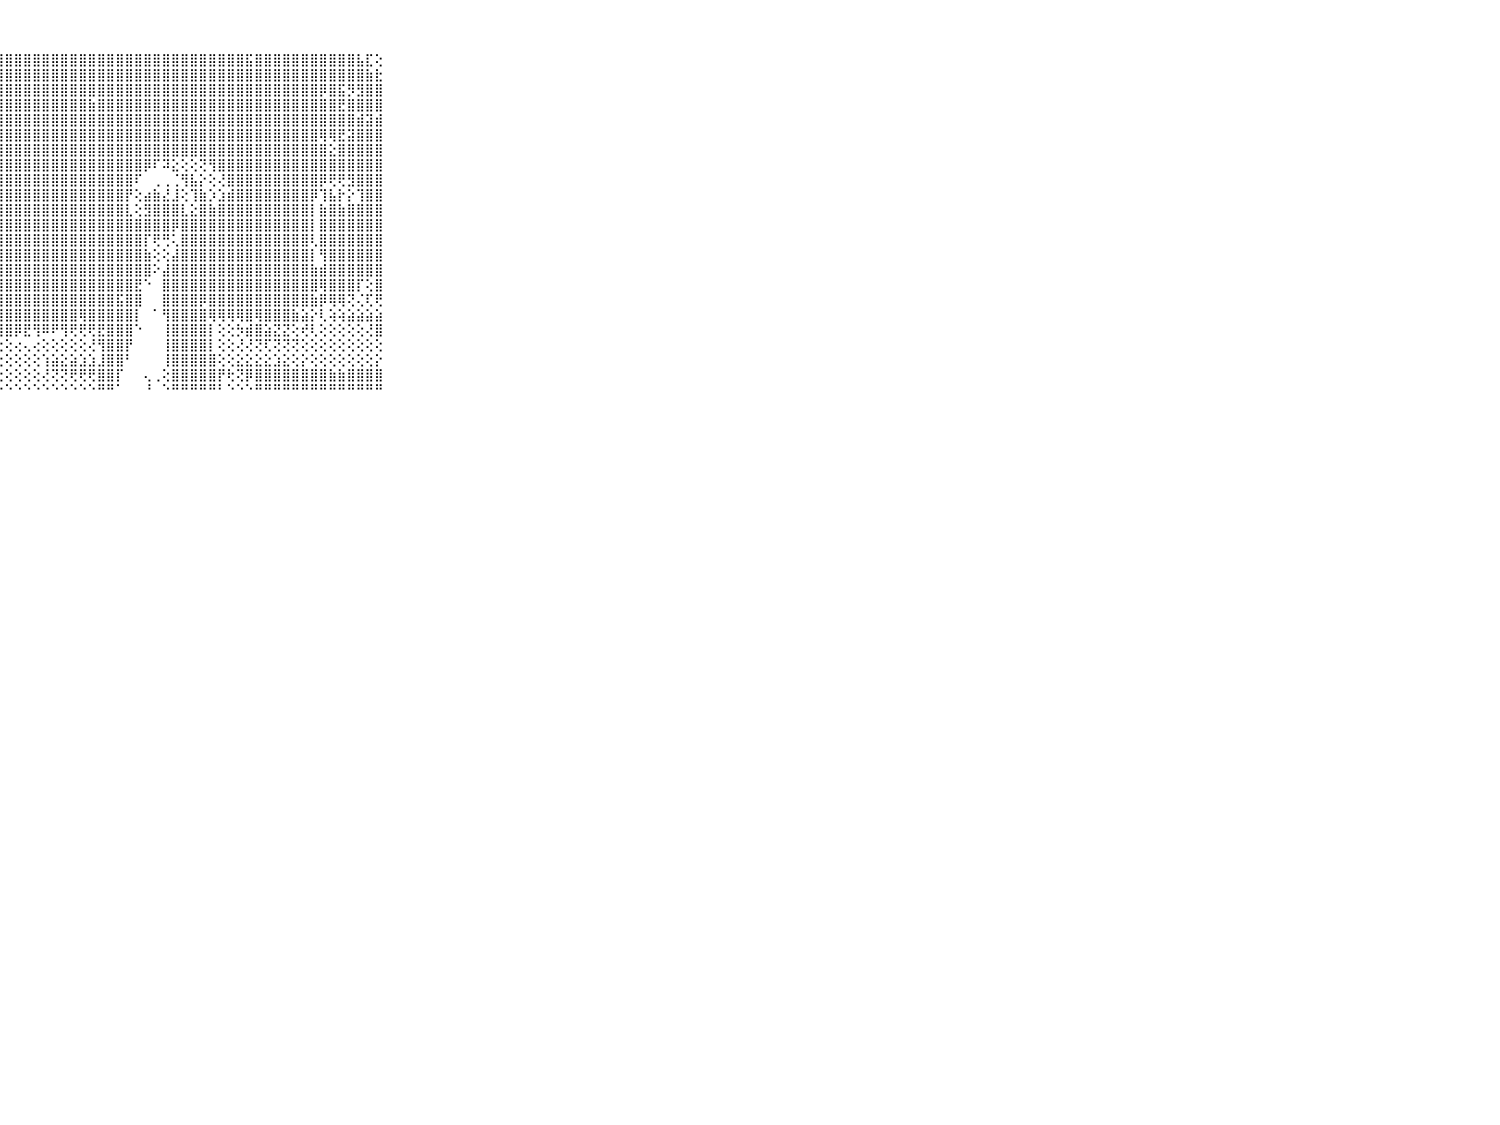

⠀⠀⠀⠀⠀⠀⠀⠀⠀⠀⠀⣽⣿⣻⣿⣿⣿⣿⣿⣿⣿⣿⣿⣿⣿⣿⣿⣿⣿⣿⣿⣿⣿⣿⣿⣿⣿⣿⣿⣿⣿⣿⣿⣿⣿⣿⣿⣿⣿⣿⣿⣿⣿⣿⣯⣿⣿⣿⣿⣿⣿⣿⣿⣿⣿⣿⣧⣏⢕⠀⠀⠀⠀⠀⠀⠀⠀⠀⠀⠀⠀
⠀⠀⠀⠀⠀⠀⠀⠀⠀⠀⠀⣿⣿⣿⣿⣿⣿⣿⣿⣿⣿⣿⣟⣿⣿⣿⣿⣿⣿⣿⣿⣿⣿⣿⣿⣿⣿⣿⣿⣿⣿⣿⣿⣿⣿⣿⣿⣿⣿⣿⣿⣿⣿⣿⣿⣿⣿⣿⣿⣿⣿⣿⣿⣿⣿⣿⣿⣷⣗⠀⠀⠀⠀⠀⠀⠀⠀⠀⠀⠀⠀
⠀⠀⠀⠀⠀⠀⠀⠀⠀⠀⠀⣿⣿⣿⣿⣿⣿⣿⣿⣿⣿⣿⣿⣿⣿⣿⣿⣿⣿⣿⣿⣿⣿⣿⣿⣿⣿⣿⣿⣿⣿⣿⣿⣿⣿⣿⣿⣿⣿⣿⣿⣿⣿⣿⣿⣿⣿⣿⣿⣿⣿⣿⡿⣿⣯⡻⣻⣿⣿⠀⠀⠀⠀⠀⠀⠀⠀⠀⠀⠀⠀
⠀⠀⠀⠀⠀⠀⠀⠀⠀⠀⠀⣿⣿⣿⣿⣿⣿⣿⣿⣿⣿⣿⣿⣿⣿⣿⣿⣿⣿⣿⣿⣿⣿⣿⣿⣿⣿⣷⣿⣿⣿⣿⣿⣿⣿⣿⣿⣿⣿⣿⣿⣿⣿⣿⣿⣿⣿⣿⣿⣿⣿⣿⣿⣿⣟⣿⣿⣿⣿⠀⠀⠀⠀⠀⠀⠀⠀⠀⠀⠀⠀
⠀⠀⠀⠀⠀⠀⠀⠀⠀⠀⠀⣿⣿⣿⣿⣿⣿⣿⣿⣿⣿⣿⣿⣿⣿⣿⣿⣿⣿⣿⣿⣿⣿⣿⣿⣿⣿⣿⣿⣿⣿⣿⣿⣿⣿⣿⣿⣿⣿⣿⣿⣿⣿⣿⣿⣿⣿⣿⣿⣿⣿⣿⣿⣿⣿⣿⣾⣽⣾⠀⠀⠀⠀⠀⠀⠀⠀⠀⠀⠀⠀
⠀⠀⠀⠀⠀⠀⠀⠀⠀⠀⠀⣿⣿⡿⢟⢏⢝⢕⣕⡕⢜⢝⢻⢿⣿⣿⣿⣿⣿⣿⣿⣿⣿⣿⣿⣿⣿⣿⣿⣿⣿⣿⣿⣿⣿⣿⣿⣿⣿⣿⣿⣿⣿⣿⣿⣿⣿⣿⣿⣿⣿⣿⢿⢿⣟⣽⣿⣿⣿⠀⠀⠀⠀⠀⠀⠀⠀⠀⠀⠀⠀
⠀⠀⠀⠀⠀⠀⠀⠀⠀⠀⠀⢟⢕⠗⢖⠦⢤⢤⢤⢥⡍⠗⢵⡕⢝⢿⣿⣿⣿⣿⣿⣿⣿⣿⣿⣿⣿⣿⣿⣿⣿⣿⣿⣿⣿⣿⣿⣿⣿⣿⣿⣿⣿⣿⣿⣿⣿⣿⣿⣿⣿⣿⣿⣕⣿⣿⣿⣿⣿⠀⠀⠀⠀⠀⠀⠀⠀⠀⠀⠀⠀
⠀⠀⠀⠀⠀⠀⠀⠀⠀⠀⠀⢕⢕⢕⢕⢕⢔⢕⢕⢅⢕⢕⢕⢝⢧⡕⢻⣿⣿⣿⣿⣿⣿⣿⣿⣿⣿⣿⣿⣿⣿⣿⣿⡿⠏⠽⣕⢕⢕⢝⢻⣿⣿⣿⣿⣿⣿⣿⣿⣿⣿⣿⣿⣿⣿⣿⣿⣿⣿⠀⠀⠀⠀⠀⠀⠀⠀⠀⠀⠀⠀
⠀⠀⠀⠀⠀⠀⠀⠀⠀⠀⠀⣷⣵⣵⣵⣕⣕⢕⢕⢕⢕⢕⢕⢕⢜⢿⡕⢿⣿⣿⣿⣿⣿⣿⣿⣿⣿⣿⣿⣿⣿⣿⠏⠀⢀⢀⢈⢻⣧⡕⢕⢜⣿⣿⣿⣿⣿⣿⣿⣿⣿⣿⡿⢟⢟⣻⣿⣿⣿⠀⠀⠀⠀⠀⠀⠀⠀⠀⠀⠀⠀
⠀⠀⠀⠀⠀⠀⠀⠀⠀⠀⠀⣿⣿⣿⣿⣿⣿⣿⣿⣿⣷⣷⣧⣵⣵⣸⣏⢸⣿⣿⣿⣿⣿⣿⣿⣿⣿⣿⣿⣿⣿⡟⢕⣴⣷⣜⣸⢕⢹⣷⡱⣱⣾⣿⣿⣿⣿⣿⣿⣿⣿⡿⢹⣧⡗⡕⢹⣿⣿⠀⠀⠀⠀⠀⠀⠀⠀⠀⠀⠀⠀
⠀⠀⠀⠀⠀⠀⠀⠀⠀⠀⠀⣿⣿⣿⣿⣿⣿⣿⣿⣿⣿⣿⣿⣿⣿⣿⣟⢸⣿⣿⣿⣿⣿⣿⣿⣿⣿⣿⣿⣿⣿⣇⢕⣻⣿⣿⣿⣇⣕⣿⣷⣿⣿⣿⣿⣿⣿⣿⣿⣿⣿⡇⣷⣿⣷⣿⣿⣿⣿⠀⠀⠀⠀⠀⠀⠀⠀⠀⠀⠀⠀
⠀⠀⠀⠀⠀⠀⠀⠀⠀⠀⠀⣿⣿⣿⣿⣿⣿⣿⣿⣿⣿⣿⣿⣿⣿⣿⡏⢸⣿⣿⣿⣿⣿⣿⣿⣿⣿⣿⣿⣿⣿⣿⣿⣿⣿⣿⡿⣿⣿⣿⣿⣿⣿⣿⣿⣿⣿⣿⣿⣿⣿⡇⣿⣿⣿⣿⣿⣿⣿⠀⠀⠀⠀⠀⠀⠀⠀⠀⠀⠀⠀
⠀⠀⠀⠀⠀⠀⠀⠀⠀⠀⠀⣿⣿⣿⣿⣿⣿⣿⣿⣿⣿⣿⣿⣿⣿⣿⡯⢸⣿⣿⣿⣿⣿⣿⣿⣿⣿⣿⣿⣿⣿⣿⣿⡏⢟⢛⢅⣿⣿⣿⣿⣿⣿⣿⣿⣿⣿⣿⣿⣿⣿⢇⣿⣿⣿⣿⣿⣿⣿⠀⠀⠀⠀⠀⠀⠀⠀⠀⠀⠀⠀
⠀⠀⠀⠀⠀⠀⠀⠀⠀⠀⠀⣿⣿⣿⣿⣿⣿⣿⣿⣿⣿⣿⣿⣿⣿⣿⢕⣿⣿⣿⣿⣿⣿⣿⣿⣿⣿⣿⣿⣿⣿⣿⣿⣷⢕⢕⣼⣿⣿⣿⣿⣿⣿⣿⣿⣿⣿⣿⣿⣿⣿⡇⢻⣿⣿⣿⣿⣿⣿⠀⠀⠀⠀⠀⠀⠀⠀⠀⠀⠀⠀
⠀⠀⠀⠀⠀⠀⠀⠀⠀⠀⠀⣿⣿⣿⣿⣿⣿⣿⣿⣿⣿⣿⣿⣿⣿⣿⢕⣿⣿⣿⣿⣿⣿⣿⣿⣿⣿⣿⣿⣿⣿⣿⣿⣿⠕⣼⣿⣿⣿⣿⣿⣿⣿⣿⣿⣿⣿⣿⣿⣿⣿⣷⣾⣿⣿⣿⣿⣿⣿⠀⠀⠀⠀⠀⠀⠀⠀⠀⠀⠀⠀
⠀⠀⠀⠀⠀⠀⠀⠀⠀⠀⠀⣿⣿⣿⣿⣿⣿⣿⣿⣿⣿⣿⣿⣿⣿⣿⢕⣿⣿⣿⣿⣿⣿⣿⣿⣿⣿⣿⣿⣿⣿⣿⣟⠑⠀⣿⣿⣿⣿⣿⣿⣿⣿⣿⣿⣿⣿⣿⣿⣿⣿⣿⢿⣿⣿⣿⡏⢕⣿⠀⠀⠀⠀⠀⠀⠀⠀⠀⠀⠀⠀
⠀⠀⠀⠀⠀⠀⠀⠀⠀⠀⠀⣿⣿⣿⣿⣿⣿⣿⣿⣿⣿⣿⣿⣿⣿⣿⢕⣿⣿⣿⣿⣿⣿⣿⣿⣿⣿⣿⣿⣿⣯⣿⣿⠀⠀⣿⣿⣿⣿⡿⣿⣿⣿⣿⣿⣿⣿⣿⣿⣿⣿⣷⡿⢿⢿⢝⢌⢏⢟⠀⠀⠀⠀⠀⠀⠀⠀⠀⠀⠀⠀
⠀⠀⠀⠀⠀⠀⠀⠀⠀⠀⠀⢿⢿⢿⢿⢿⢿⢿⢿⢿⢿⢿⢿⢿⢿⢟⢕⣿⣿⣿⣿⣿⣿⣿⣿⣿⢿⣿⣿⣿⣿⣿⡇⠀⠁⢻⣿⣿⣿⣿⢿⢿⢿⢿⣿⢿⣿⣿⣿⣷⣵⡕⢇⢵⢵⣵⣵⣵⣵⠀⠀⠀⠀⠀⠀⠀⠀⠀⠀⠀⠀
⠀⠀⠀⠀⠀⠀⠀⠀⠀⠀⠀⢳⣷⣷⣷⣷⣷⣗⡷⢧⢕⣕⣵⣕⣕⣕⣵⣿⣿⡿⣟⢻⠿⠟⢻⢟⢟⢟⣟⣿⣿⣿⠑⠀⠀⢸⣿⣿⣿⣿⡇⢕⢕⡳⣾⣿⣵⣝⣝⢕⢞⢇⢕⢕⢕⢕⢕⢜⣿⠀⠀⠀⠀⠀⠀⠀⠀⠀⠀⠀⠀
⠀⠀⠀⠀⠀⠀⠀⠀⠀⠀⠀⣼⣿⣷⢿⠿⠿⠿⢟⢟⢛⢛⢟⢝⢍⢍⢍⢕⢕⢔⢄⢔⢕⢕⢕⢕⢕⢜⢻⣿⣿⡟⠀⠀⠀⢸⣿⣿⣿⣿⡇⢕⢕⢜⢜⢝⢏⢝⢝⢝⢕⢕⢕⢕⢕⢕⢕⢕⢕⠀⠀⠀⠀⠀⠀⠀⠀⠀⠀⠀⠀
⠀⠀⠀⠀⠀⠀⠀⠀⠀⠀⠀⢀⢄⢔⢕⢕⢕⢕⢕⢕⢕⢕⢕⢕⢕⢕⢕⢕⢕⢕⢕⢕⢱⣵⣕⣵⣱⣱⣸⣿⣿⠃⠀⠀⠀⢸⣿⣿⣿⣿⣿⢕⢕⣕⣕⣕⣕⣱⣕⢕⡕⢕⢕⢕⢕⢕⢕⢕⡕⠀⠀⠀⠀⠀⠀⠀⠀⠀⠀⠀⠀
⠀⠀⠀⠀⠀⠀⠀⠀⠀⠀⠀⢕⢕⢕⢕⢕⢕⢕⢕⢕⢕⢕⢕⢕⢕⢕⢕⢕⢕⢕⢕⢕⢜⢝⢝⢟⢟⢟⣿⣿⡏⠀⠀⢄⢀⢕⣿⣿⣿⣿⣿⡟⢗⢝⡿⣿⣿⣿⣿⣿⣿⣿⣿⣷⣷⣿⣿⣿⣿⠀⠀⠀⠀⠀⠀⠀⠀⠀⠀⠀⠀
⠀⠀⠀⠀⠀⠀⠀⠀⠀⠀⠀⠑⠑⠑⠑⠑⠑⠑⠑⠑⠑⠑⠑⠑⠑⠑⠑⠑⠑⠑⠑⠑⠑⠑⠑⠑⠑⠑⠛⠛⠁⠀⠀⠘⠀⠑⠛⠛⠛⠛⠛⠃⠑⠑⠑⠛⠛⠛⠛⠛⠛⠛⠛⠛⠛⠛⠛⠛⠛⠀⠀⠀⠀⠀⠀⠀⠀⠀⠀⠀⠀